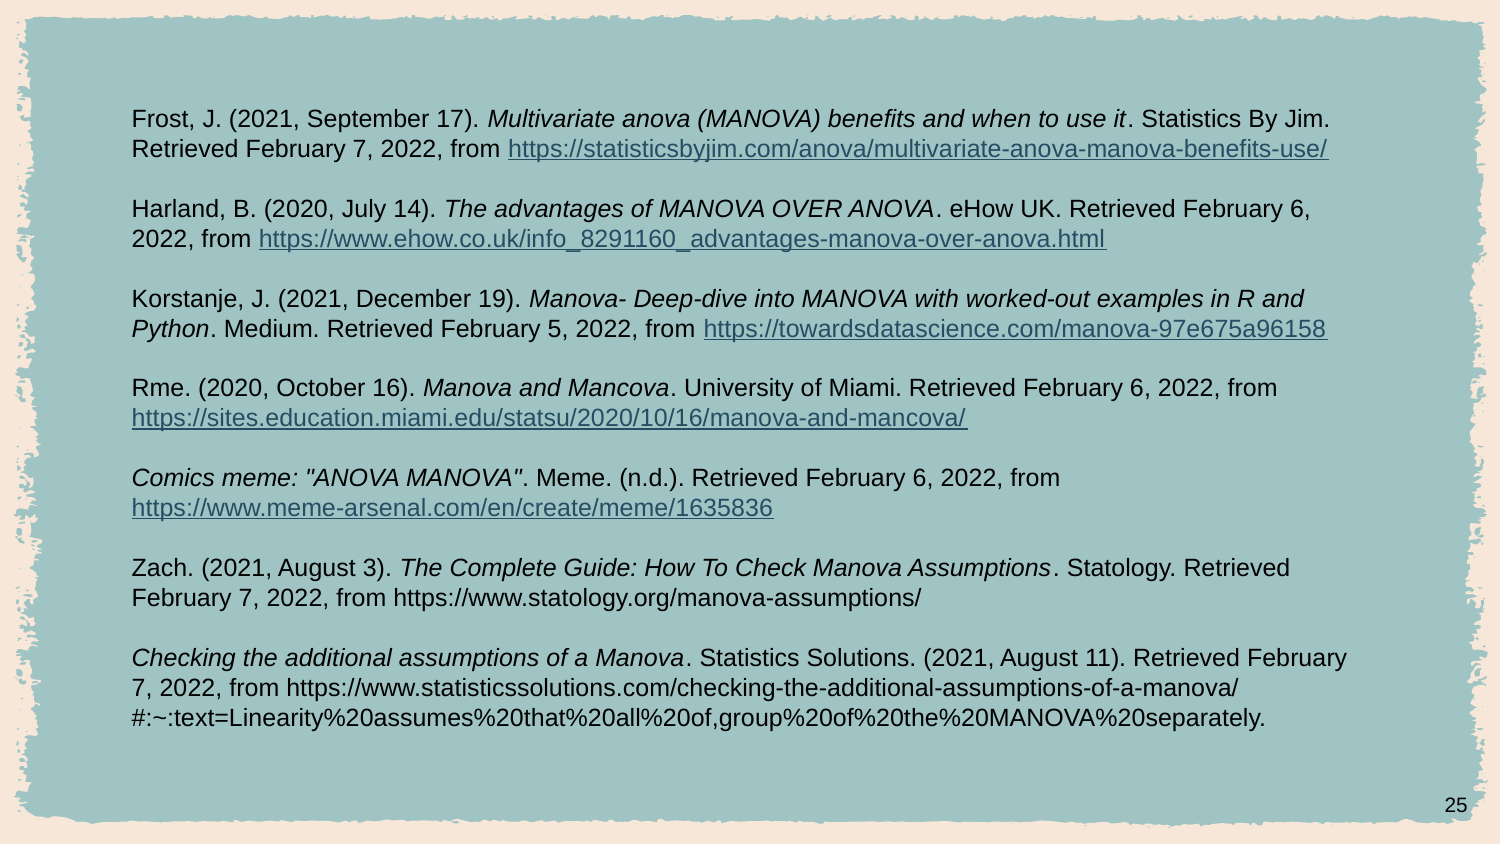

Frost, J. (2021, September 17). Multivariate anova (MANOVA) benefits and when to use it. Statistics By Jim. Retrieved February 7, 2022, from https://statisticsbyjim.com/anova/multivariate-anova-manova-benefits-use/

Harland, B. (2020, July 14). The advantages of MANOVA OVER ANOVA. eHow UK. Retrieved February 6, 2022, from https://www.ehow.co.uk/info_8291160_advantages-manova-over-anova.html

Korstanje, J. (2021, December 19). Manova- Deep-dive into MANOVA with worked-out examples in R and Python. Medium. Retrieved February 5, 2022, from https://towardsdatascience.com/manova-97e675a96158

Rme. (2020, October 16). Manova and Mancova. University of Miami. Retrieved February 6, 2022, from https://sites.education.miami.edu/statsu/2020/10/16/manova-and-mancova/

Сomics meme: "ANOVA MANOVA". Meme. (n.d.). Retrieved February 6, 2022, from https://www.meme-arsenal.com/en/create/meme/1635836

Zach. (2021, August 3). The Complete Guide: How To Check Manova Assumptions. Statology. Retrieved February 7, 2022, from https://www.statology.org/manova-assumptions/

Checking the additional assumptions of a Manova. Statistics Solutions. (2021, August 11). Retrieved February 7, 2022, from https://www.statisticssolutions.com/checking-the-additional-assumptions-of-a-manova/#:~:text=Linearity%20assumes%20that%20all%20of,group%20of%20the%20MANOVA%20separately.

25